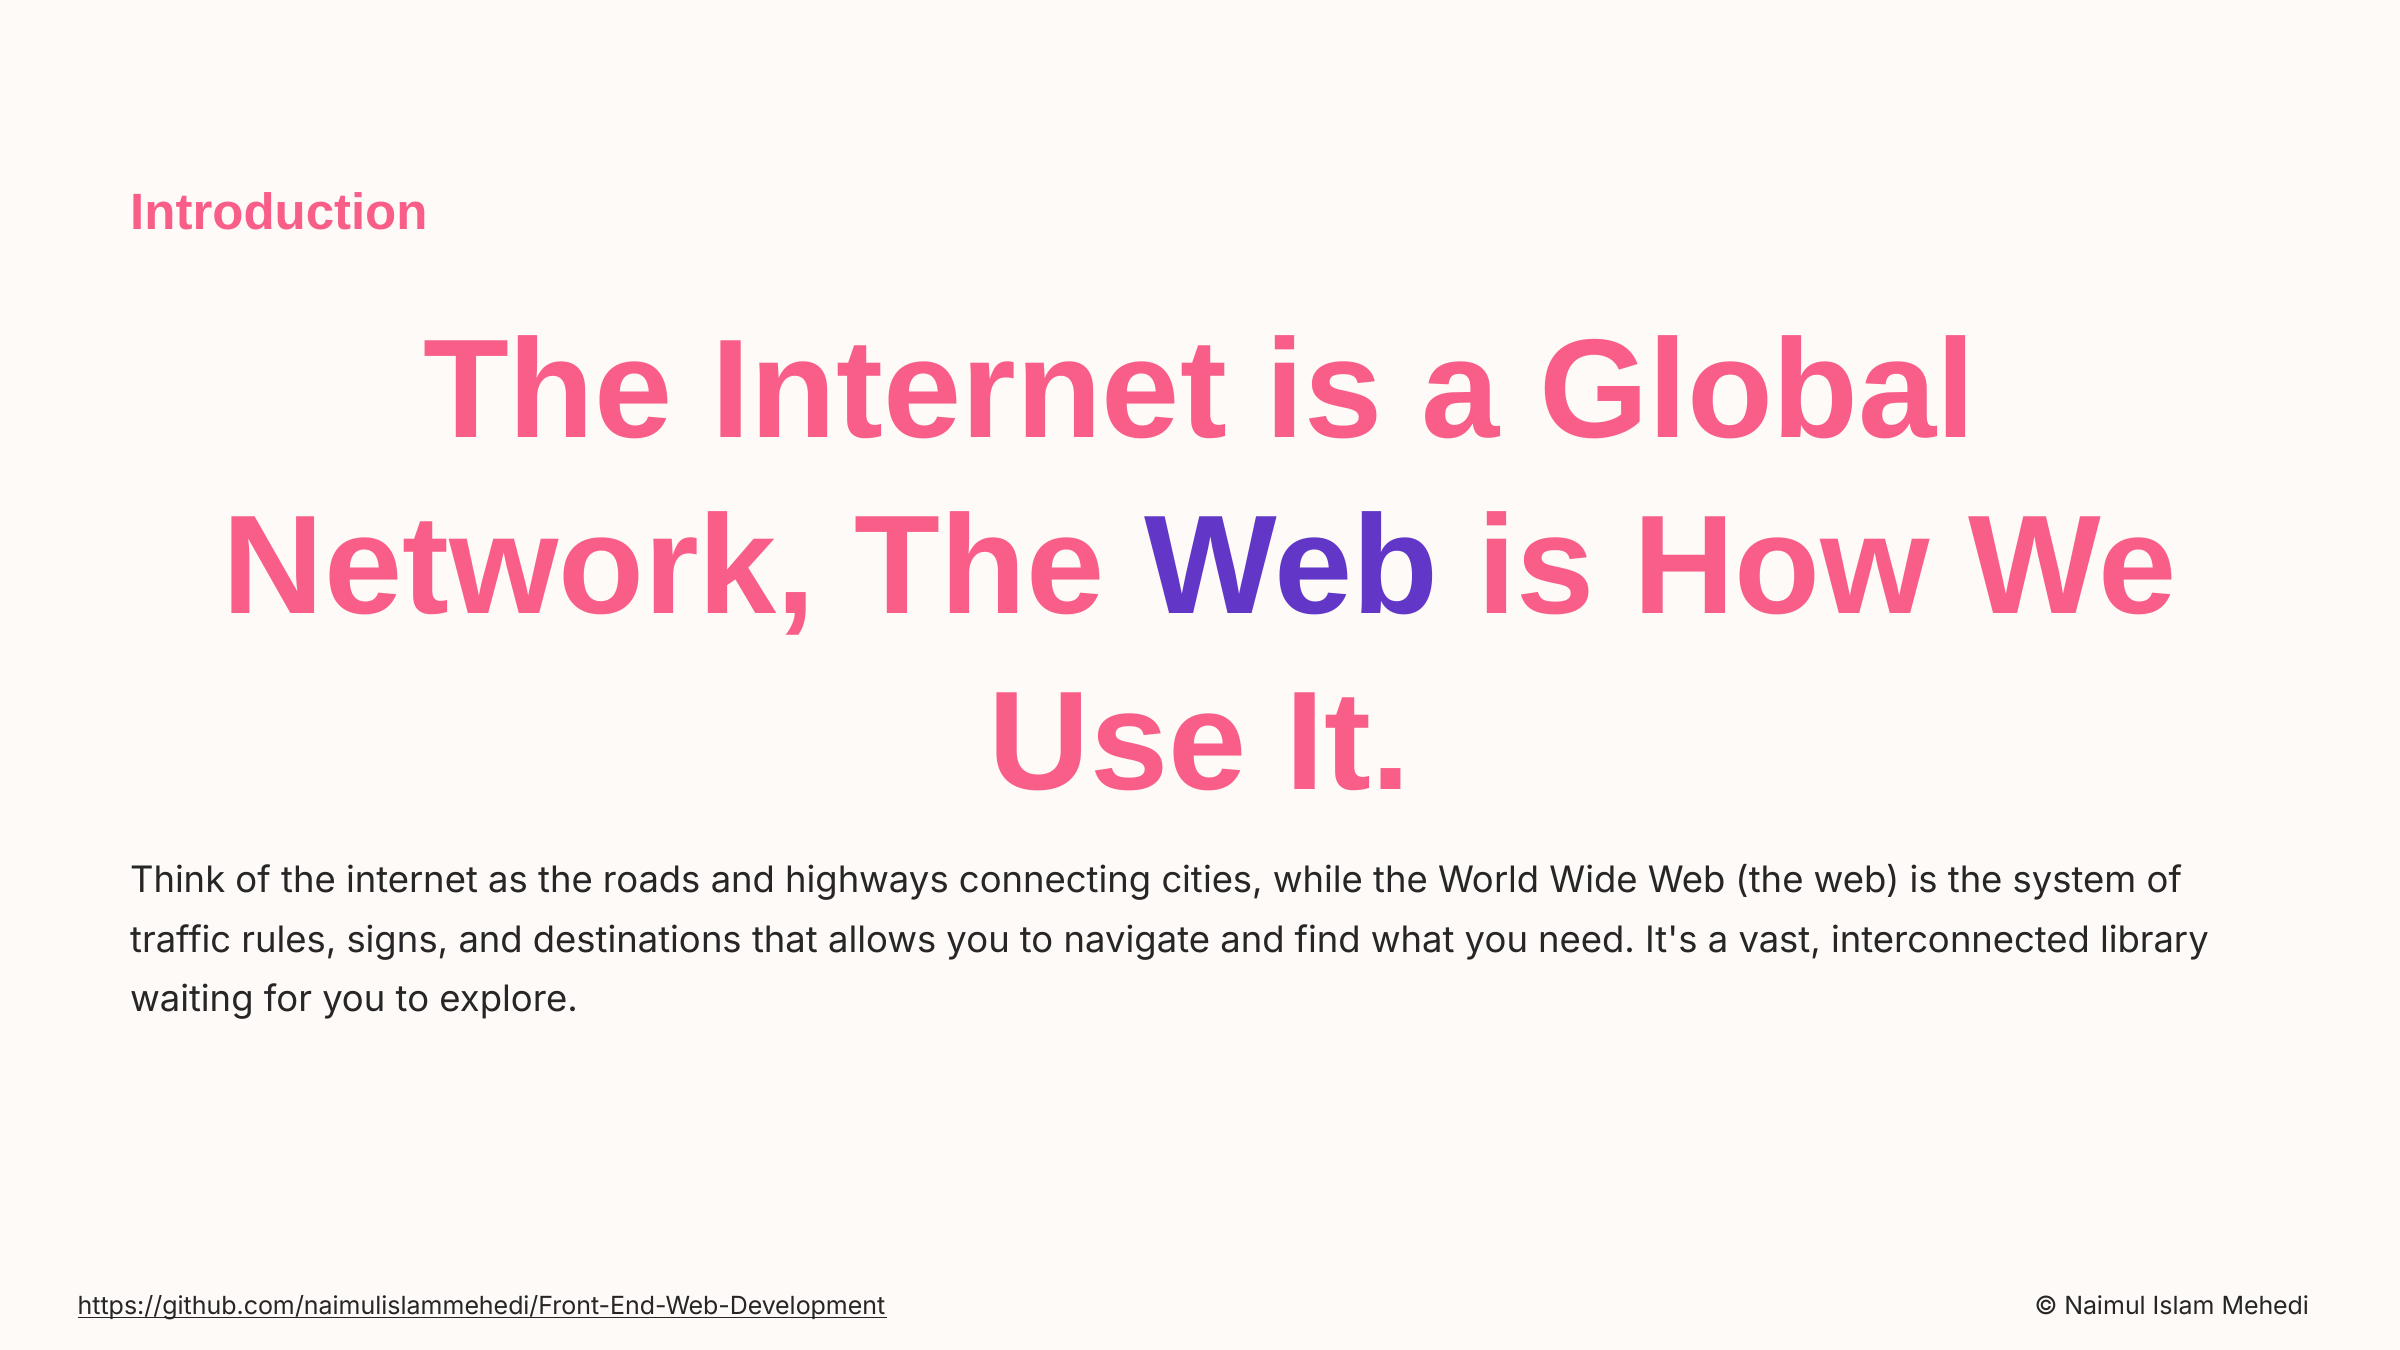

Introduction
The Internet is a Global Network, The Web is How We Use It.
Think of the internet as the roads and highways connecting cities, while the World Wide Web (the web) is the system of traffic rules, signs, and destinations that allows you to navigate and find what you need. It's a vast, interconnected library waiting for you to explore.

https://github.com/naimulislammehedi/Front-End-Web-Development 								 © Naimul Islam Mehedi